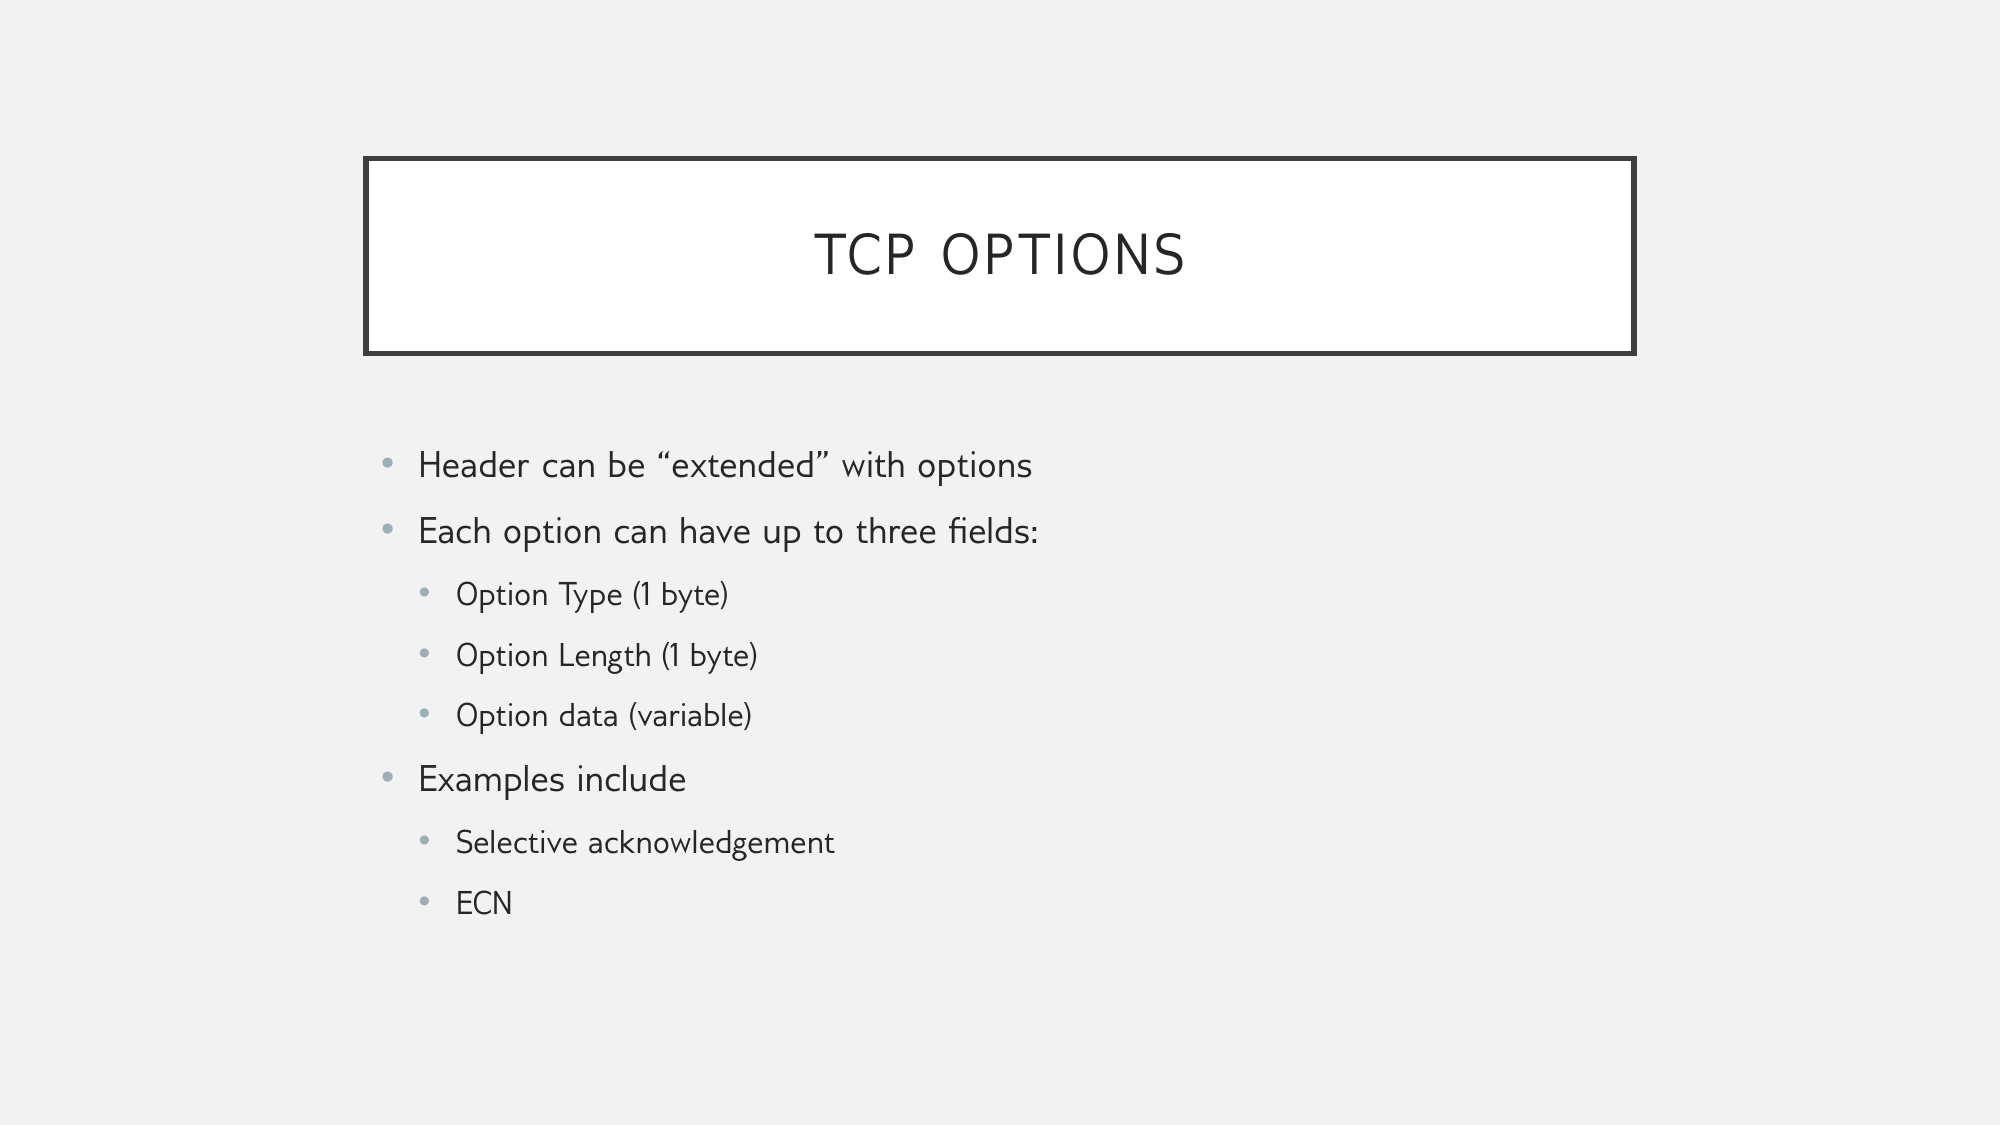

# TCP Options
Header can be “extended” with options
Each option can have up to three fields:
Option Type (1 byte)
Option Length (1 byte)
Option data (variable)
Examples include
Selective acknowledgement
ECN